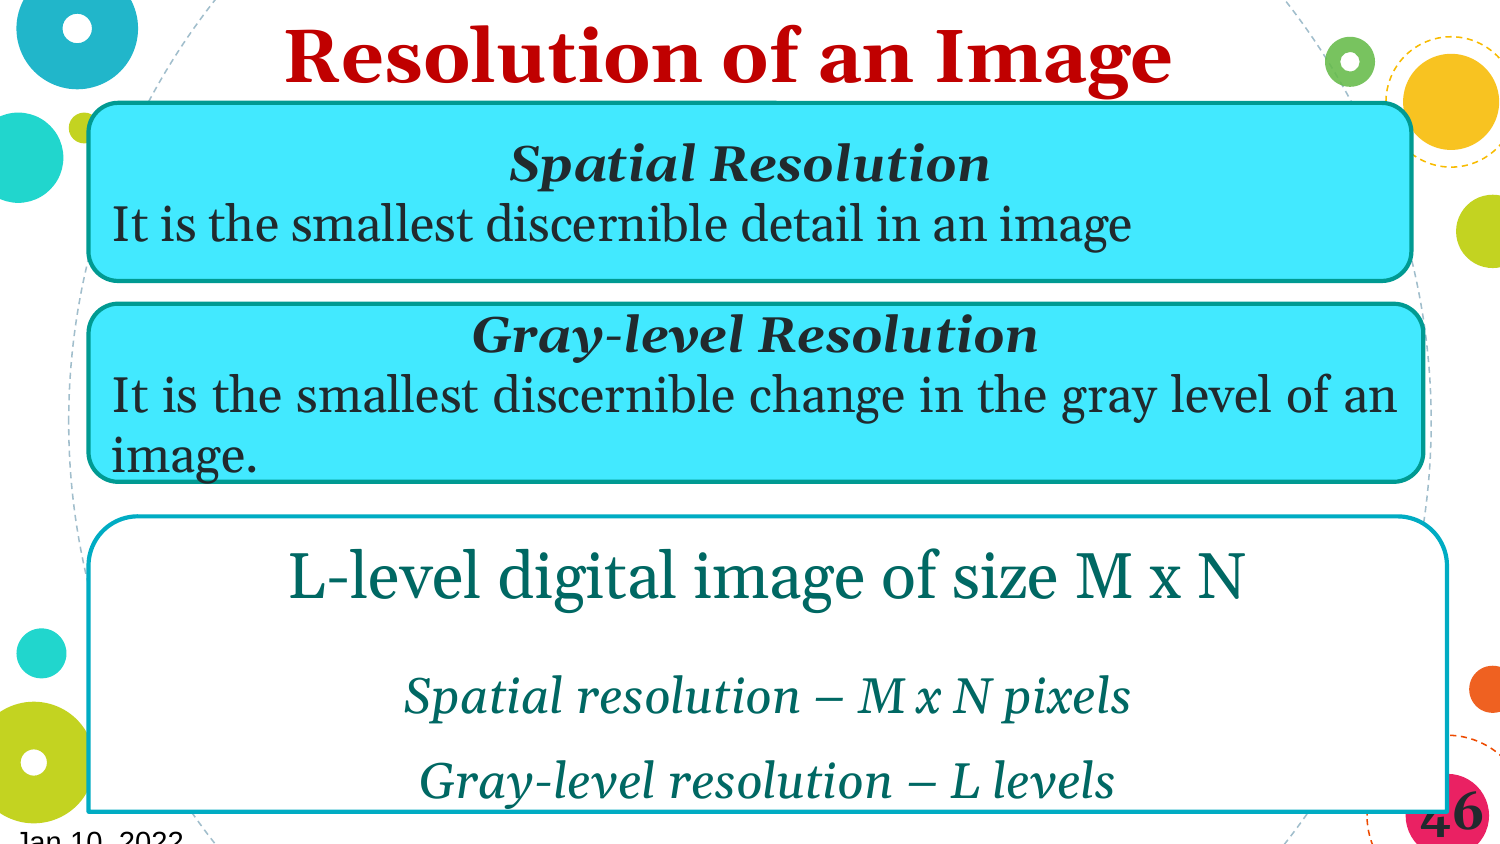

Resolution of an Image
Spatial Resolution
It is the smallest discernible detail in an image
Gray-level Resolution
It is the smallest discernible change in the gray level of an image.
L-level digital image of size M x N
Spatial resolution – M x N pixels
Gray-level resolution – L levels
46
Jan 10, 2022